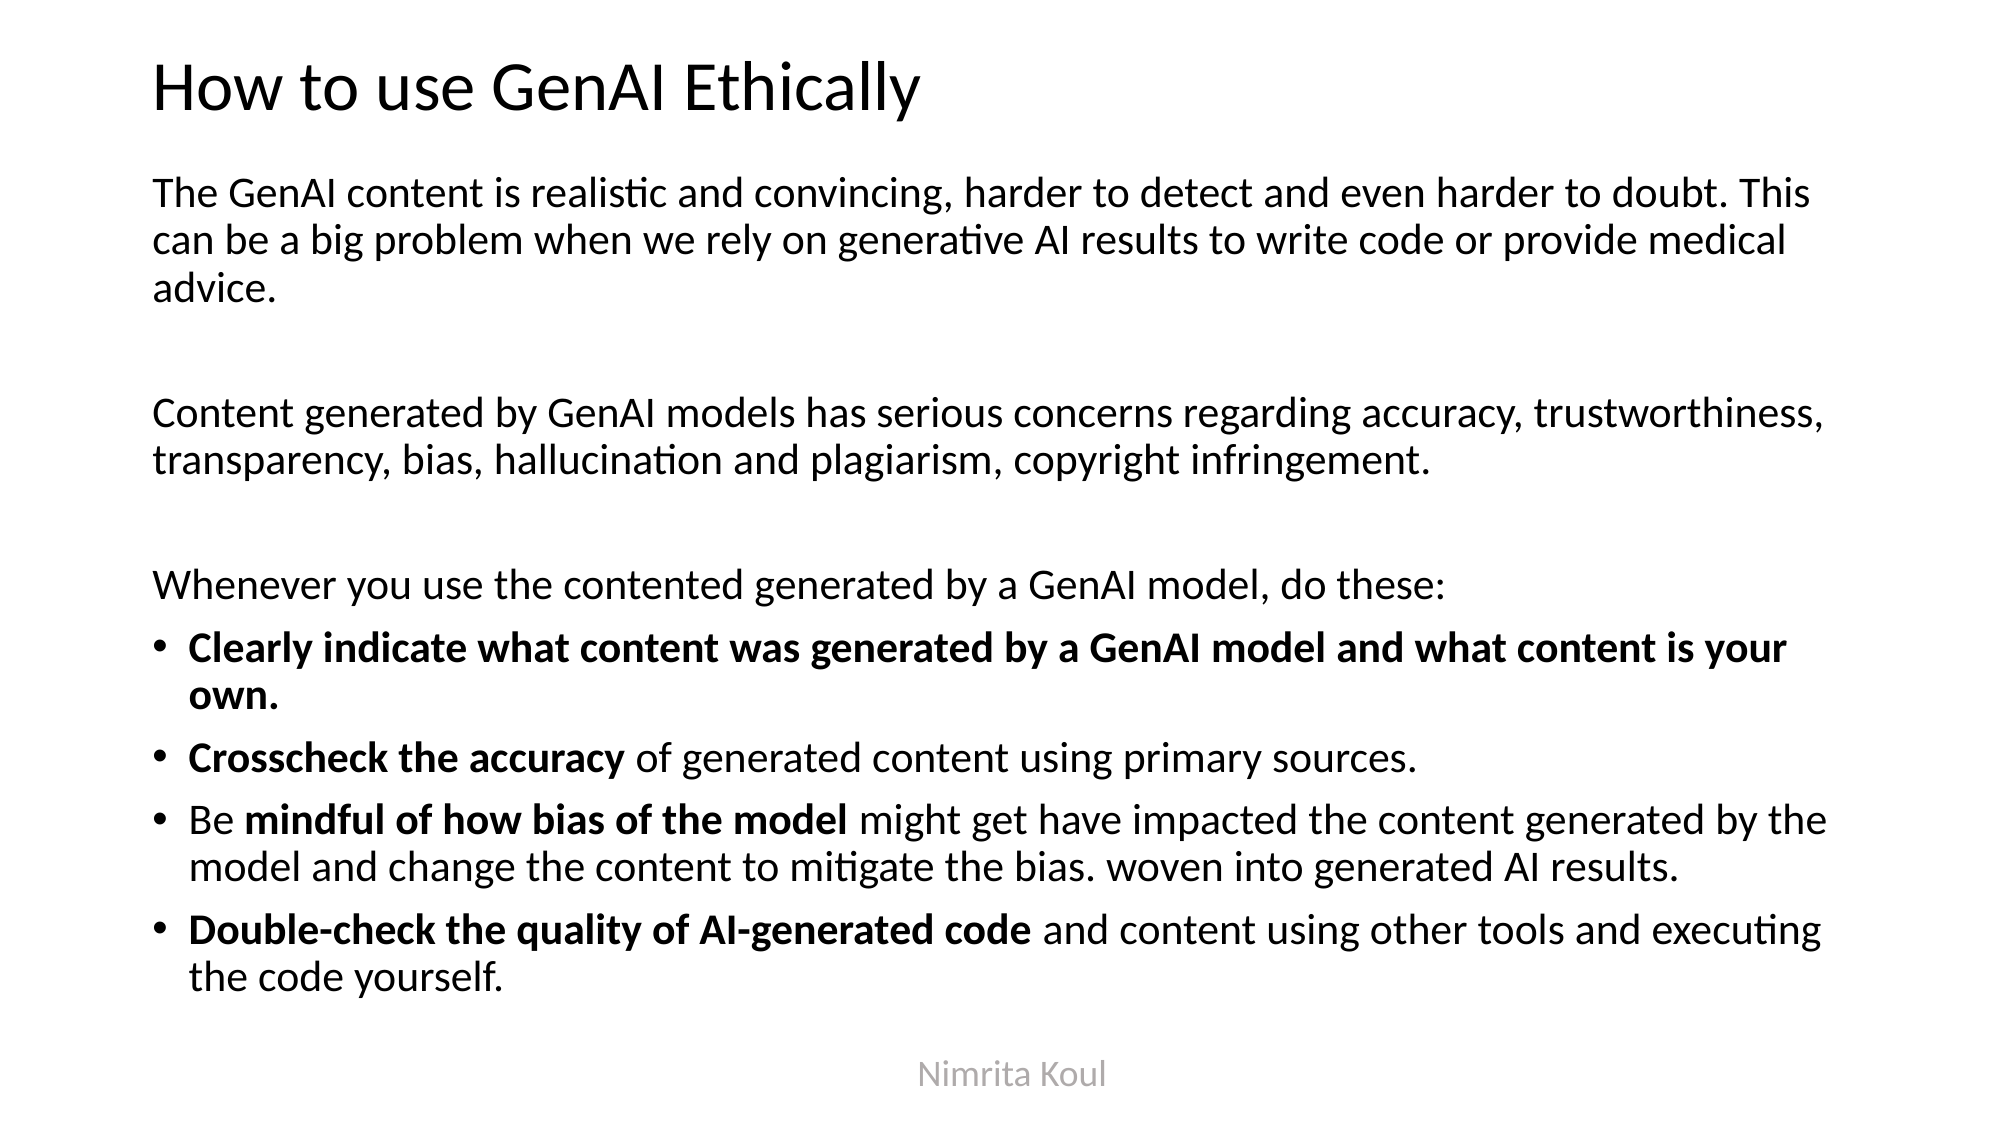

# How to use GenAI Ethically
The GenAI content is realistic and convincing, harder to detect and even harder to doubt. This can be a big problem when we rely on generative AI results to write code or provide medical advice.

Content generated by GenAI models has serious concerns regarding accuracy, trustworthiness, transparency, bias, hallucination and plagiarism, copyright infringement.

Whenever you use the contented generated by a GenAI model, do these:
Clearly indicate what content was generated by a GenAI model and what content is your own.
Crosscheck the accuracy of generated content using primary sources.
Be mindful of how bias of the model might get have impacted the content generated by the model and change the content to mitigate the bias. woven into generated AI results.
Double-check the quality of AI-generated code and content using other tools and executing the code yourself.